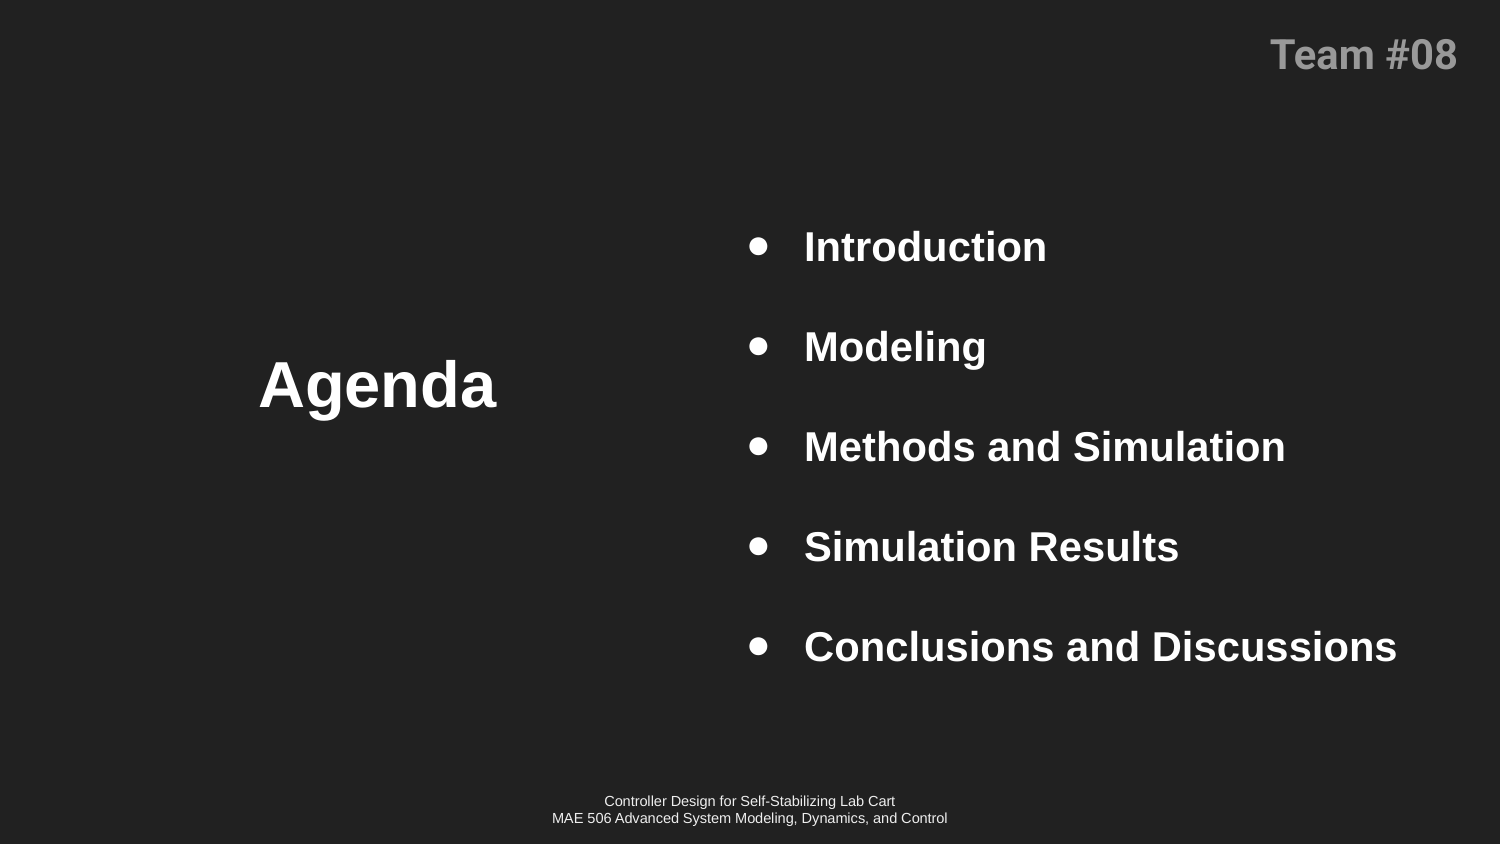

Team #08
Introduction
Modeling
Methods and Simulation
Simulation Results
Conclusions and Discussions
# Agenda
Controller Design for Self-Stabilizing Lab Cart
MAE 506 Advanced System Modeling, Dynamics, and Control